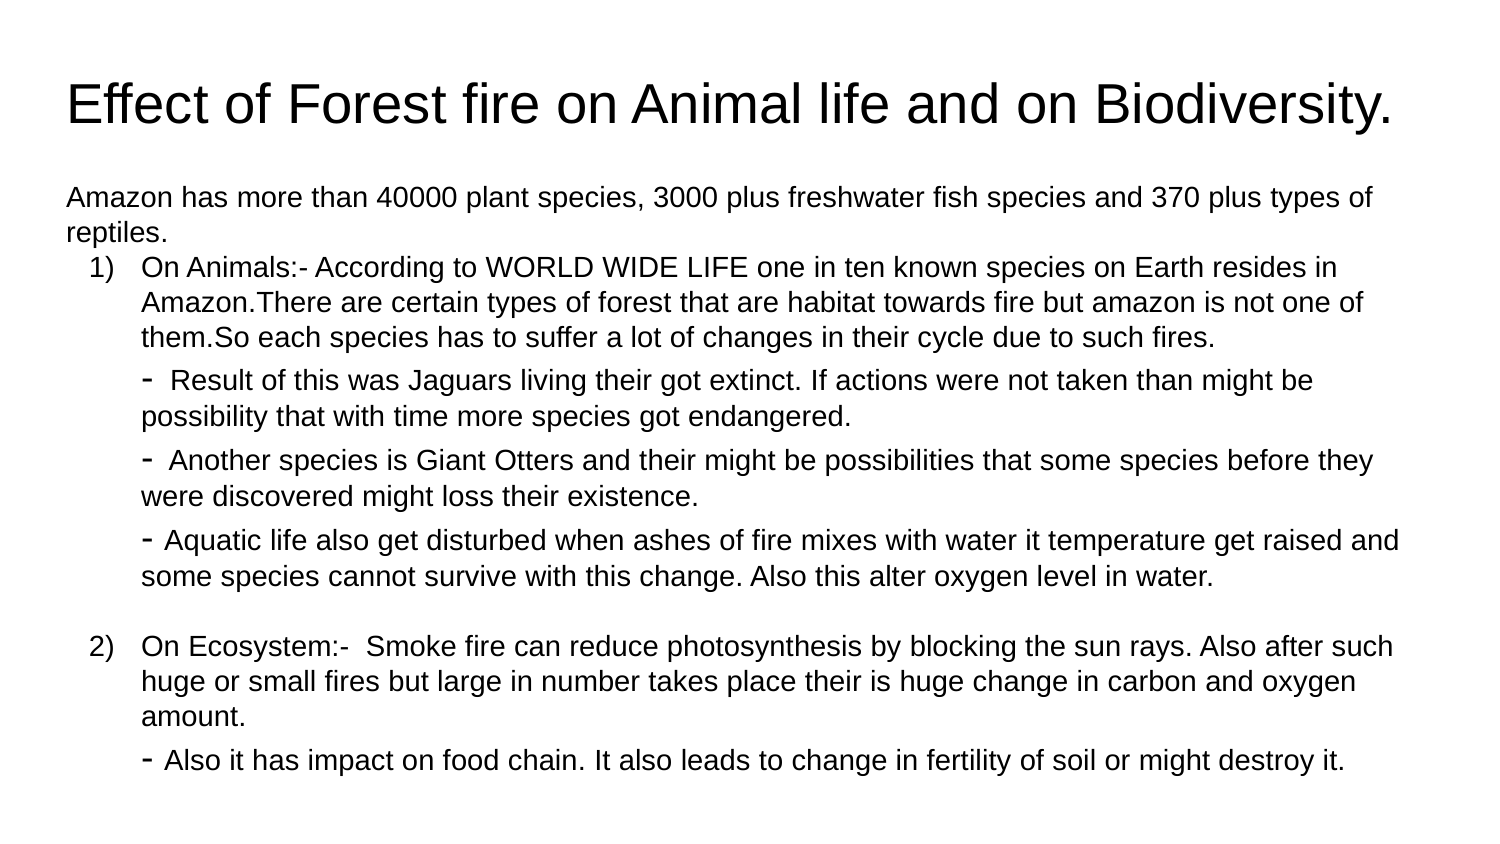

# Effect of Forest fire on Animal life and on Biodiversity.
Amazon has more than 40000 plant species, 3000 plus freshwater fish species and 370 plus types of reptiles.
On Animals:- According to WORLD WIDE LIFE one in ten known species on Earth resides in Amazon.There are certain types of forest that are habitat towards fire but amazon is not one of them.So each species has to suffer a lot of changes in their cycle due to such fires.
-  Result of this was Jaguars living their got extinct. If actions were not taken than might be possibility that with time more species got endangered.
-  Another species is Giant Otters and their might be possibilities that some species before they were discovered might loss their existence.
- Aquatic life also get disturbed when ashes of fire mixes with water it temperature get raised and some species cannot survive with this change. Also this alter oxygen level in water.

On Ecosystem:-  Smoke fire can reduce photosynthesis by blocking the sun rays. Also after such huge or small fires but large in number takes place their is huge change in carbon and oxygen amount.
- Also it has impact on food chain. It also leads to change in fertility of soil or might destroy it.